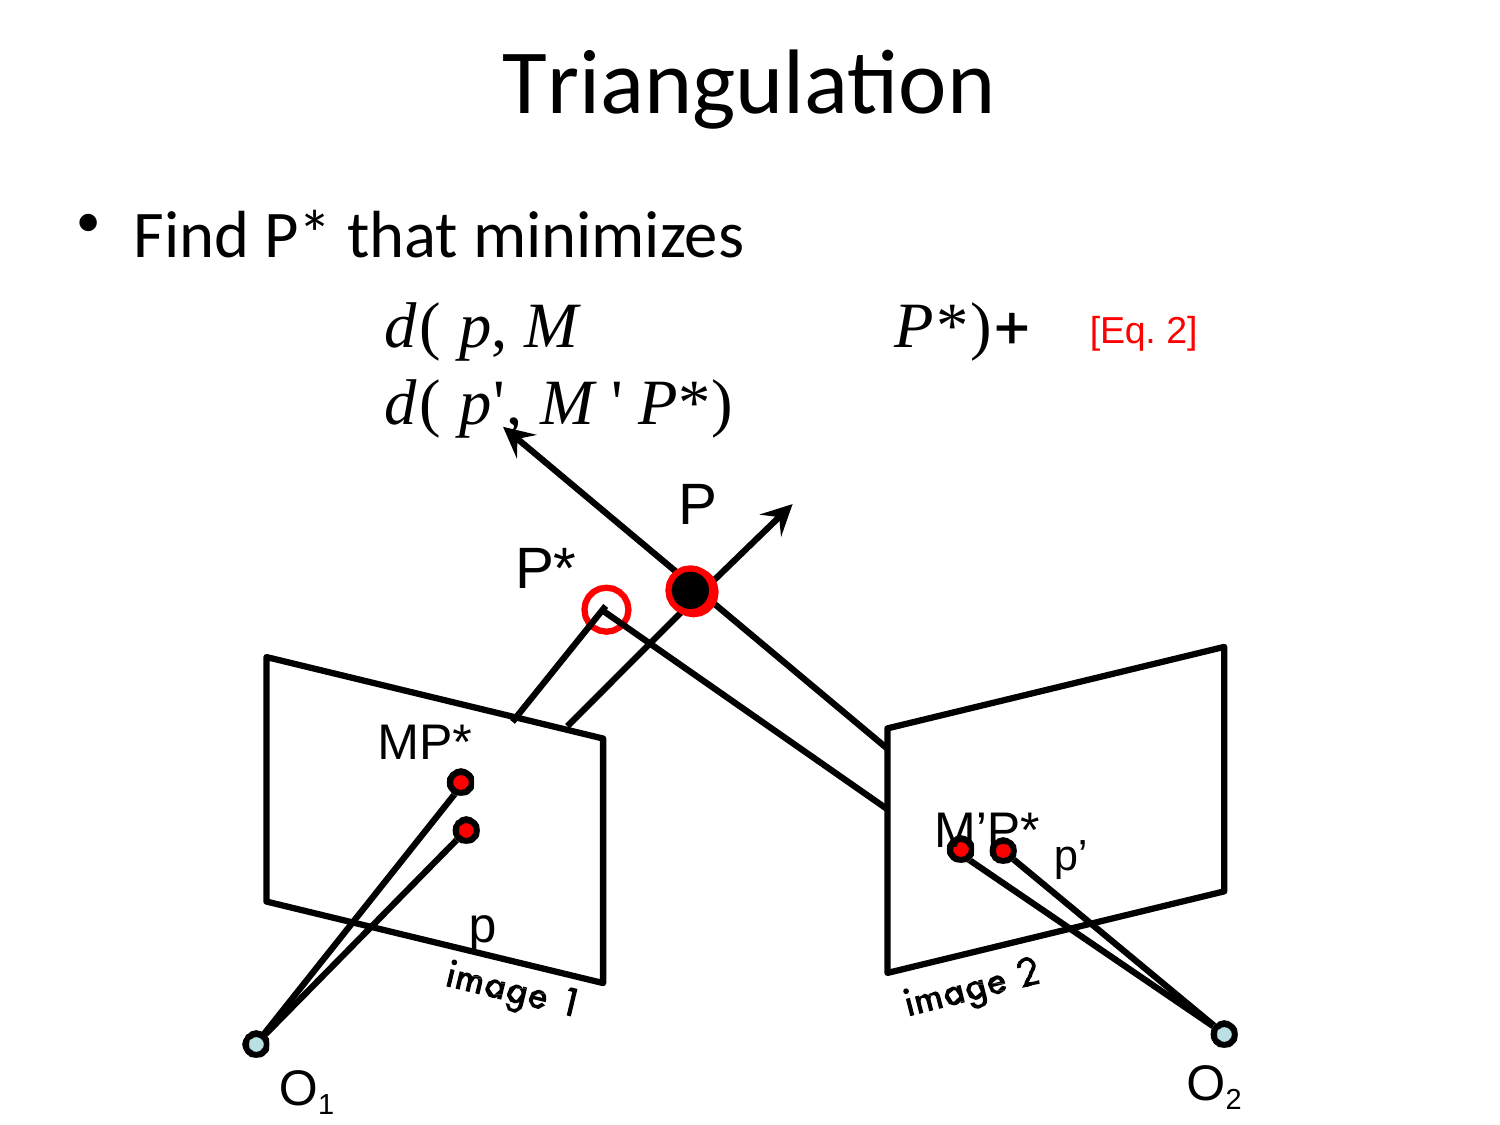

# Triangulation
Find P* that minimizes
d( p, M	P*)+ d( p', M ' P*)
[Eq. 2]

P
P*

MP*
M’P* p’
p

O2
O1